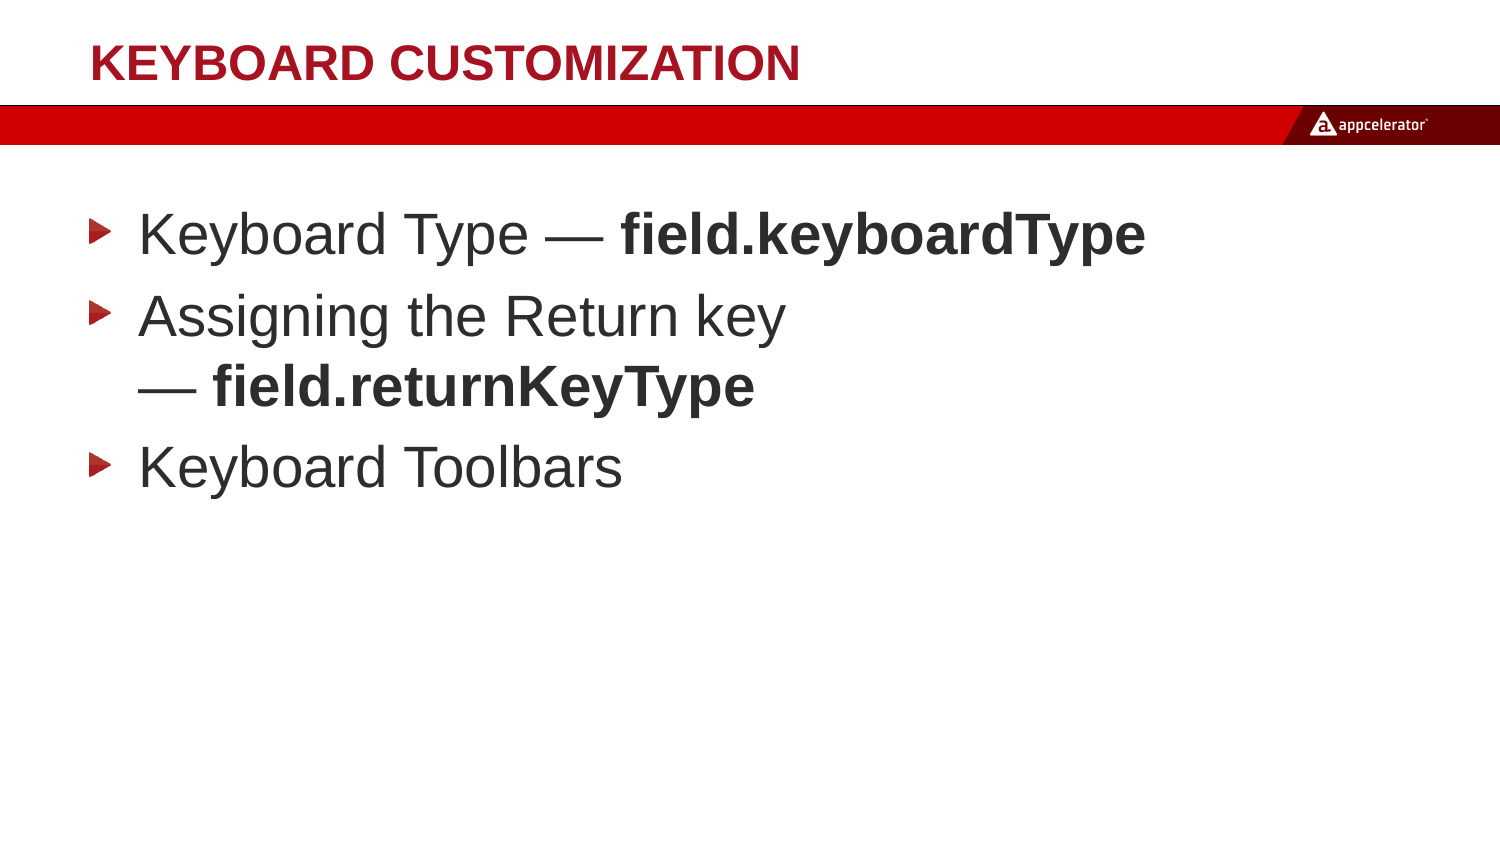

# Keyboard Customization
Keyboard Type — field.keyboardType
Assigning the Return key — field.returnKeyType
Keyboard Toolbars